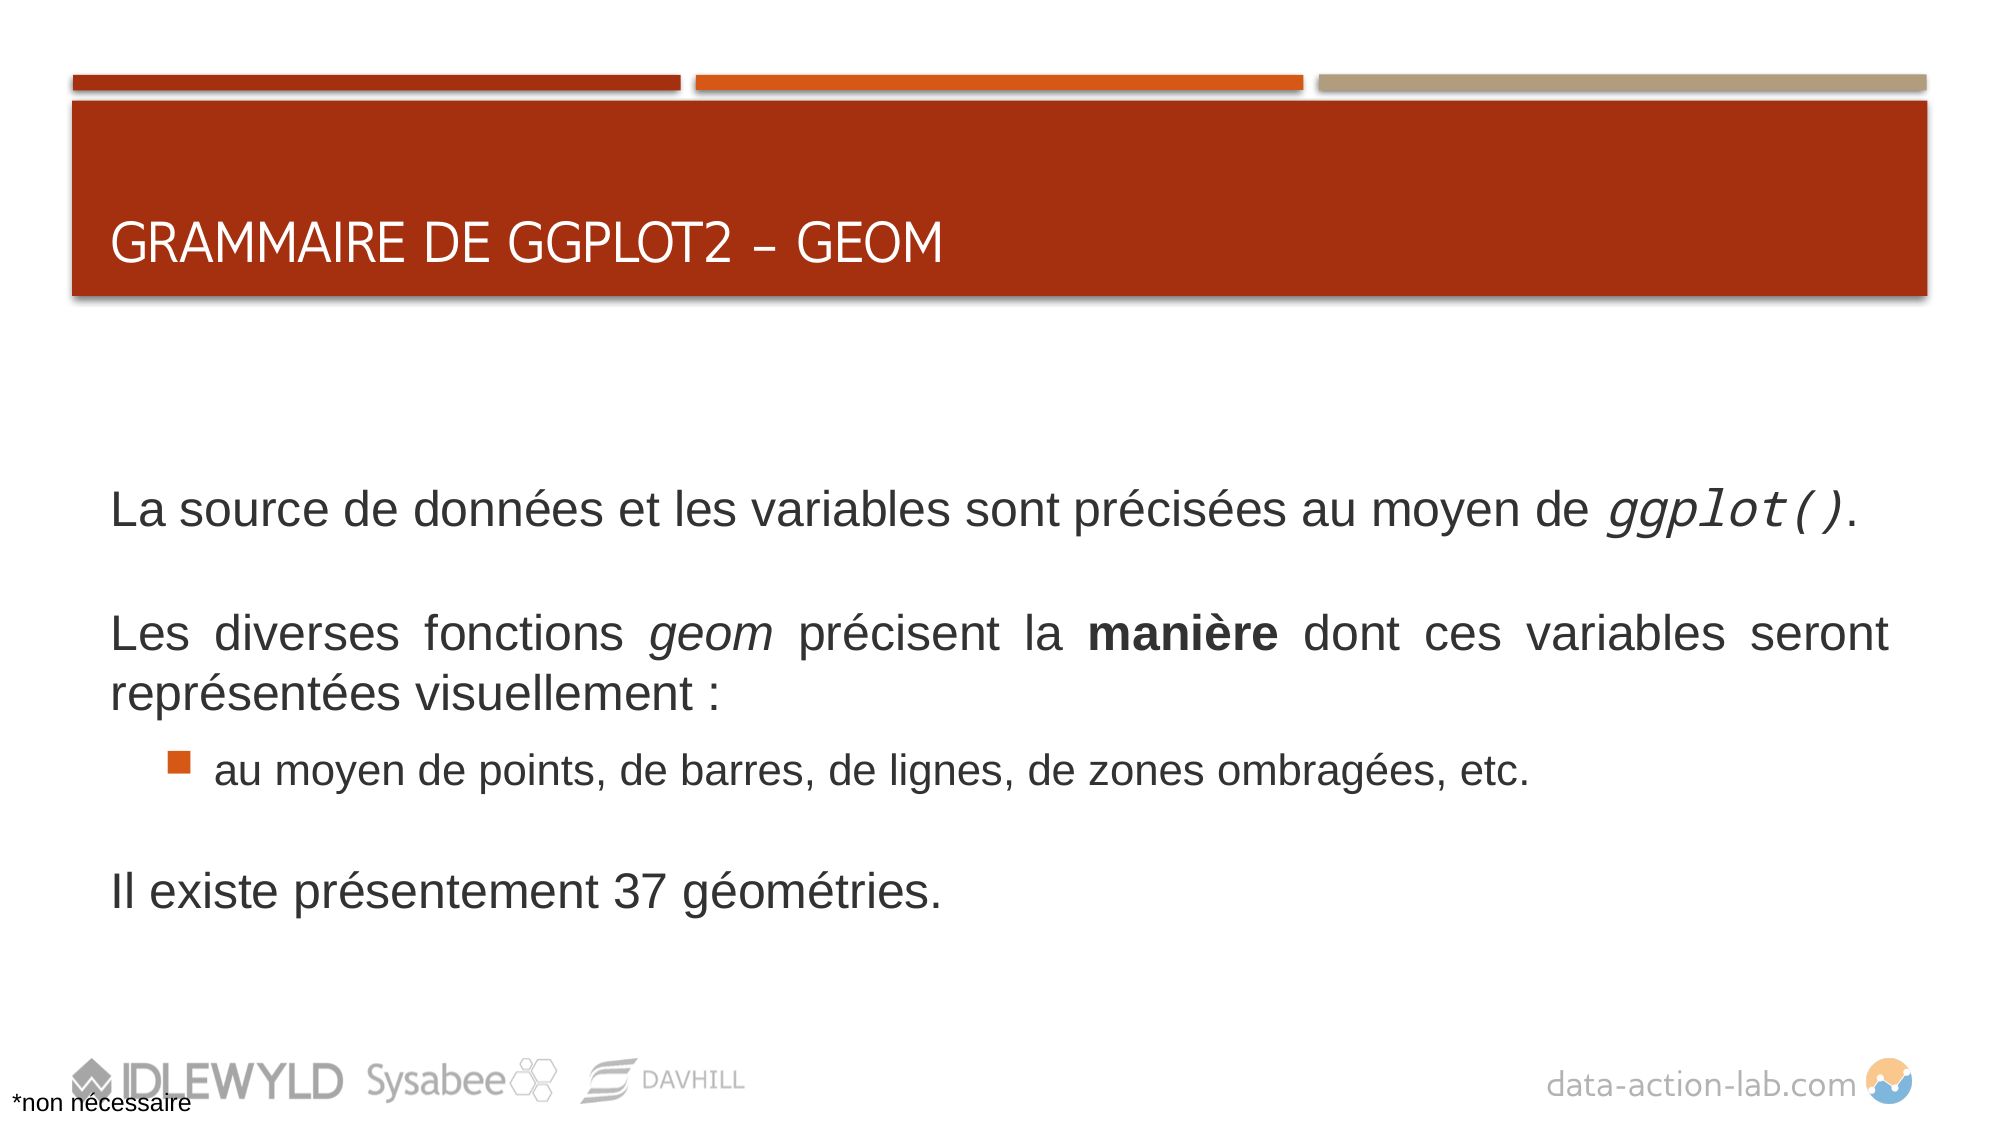

# GRAMMAIRE DE ggplot2 – geom
La source de données et les variables sont précisées au moyen de ggplot().

Les diverses fonctions geom précisent la manière dont ces variables seront représentées visuellement :
au moyen de points, de barres, de lignes, de zones ombragées, etc.

Il existe présentement 37 géométries.
*non nécessaire